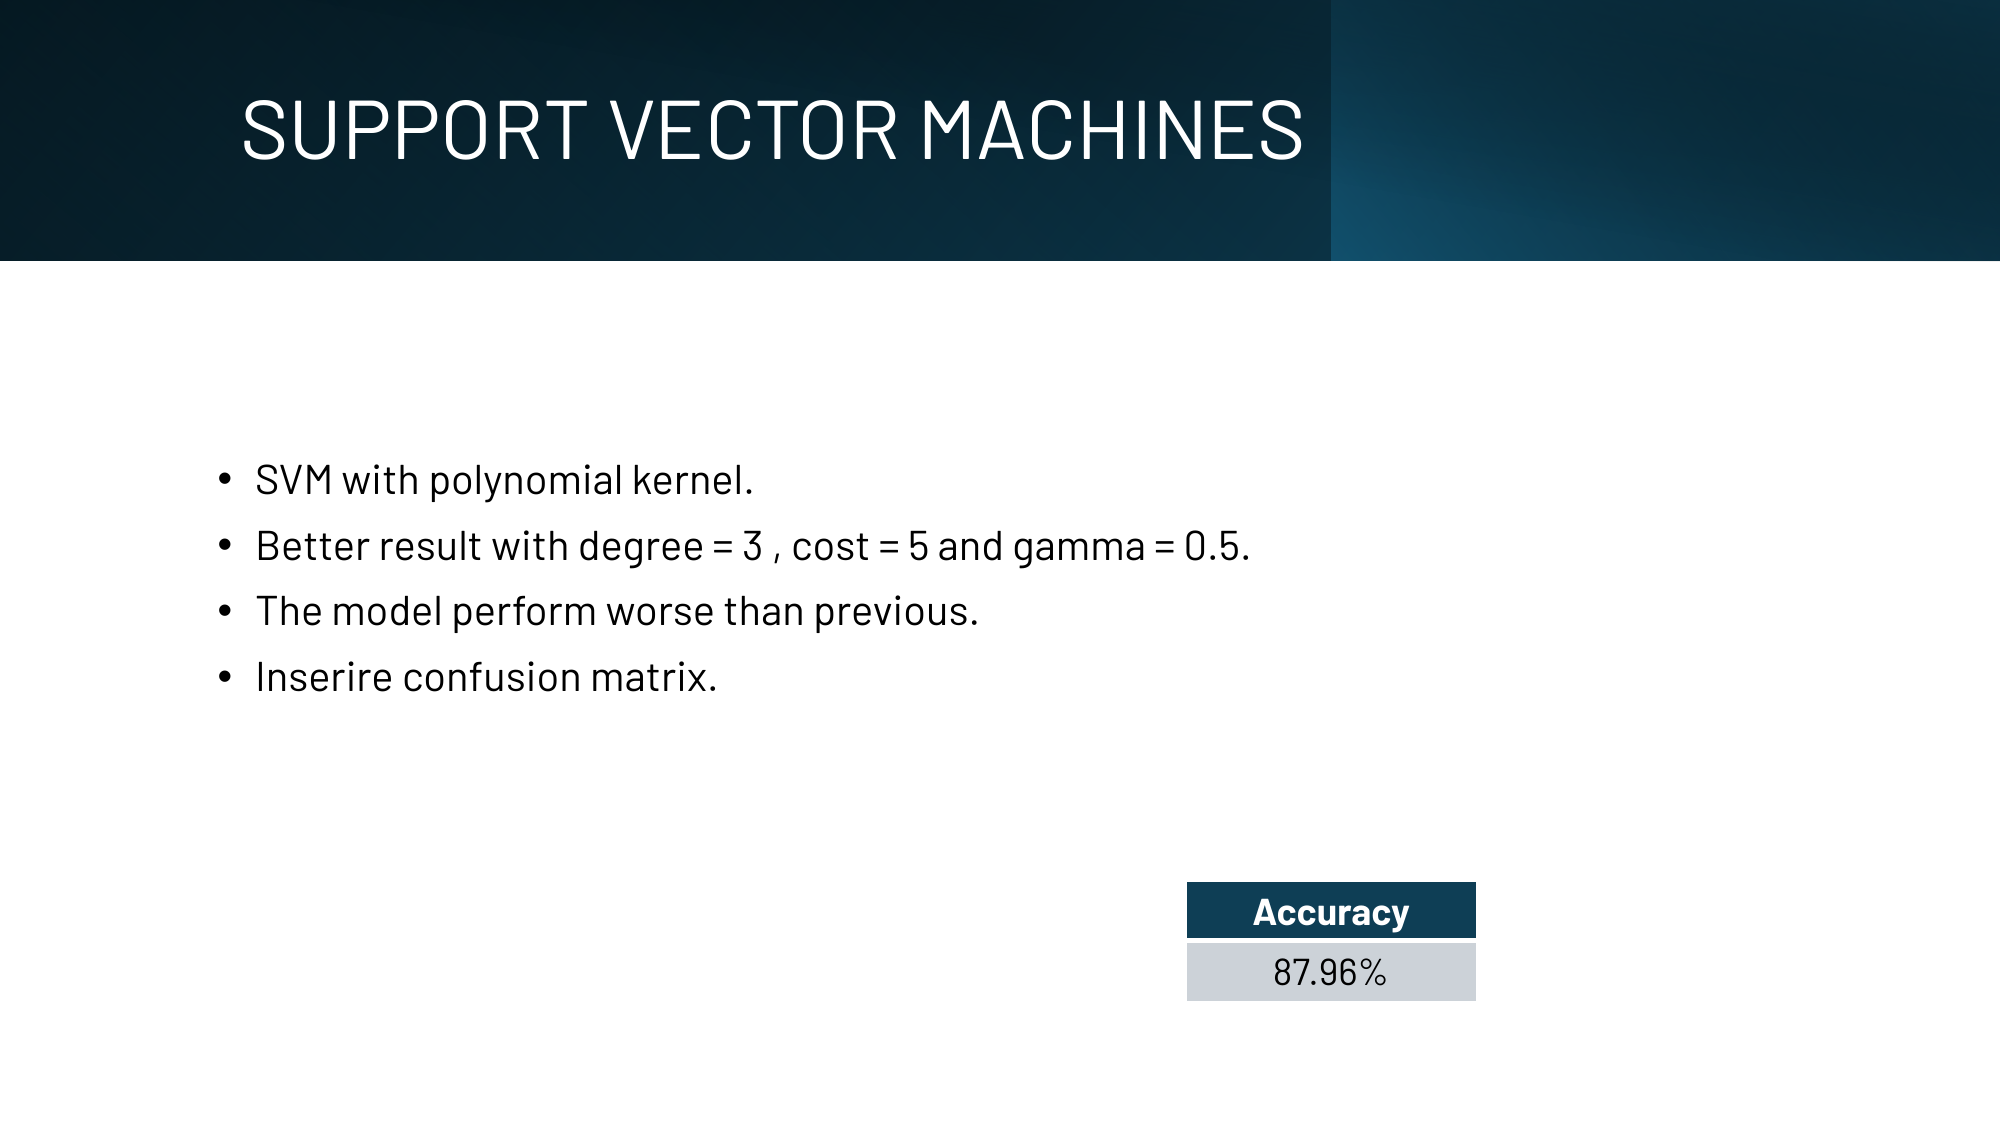

# SUPPORT VECTOR MACHINES
SVM with polynomial kernel.
Better result with degree = 3 , cost = 5 and gamma = 0.5.
The model perform worse than previous.
Inserire confusion matrix.

| Accuracy |
| --- |
| 87.96% |